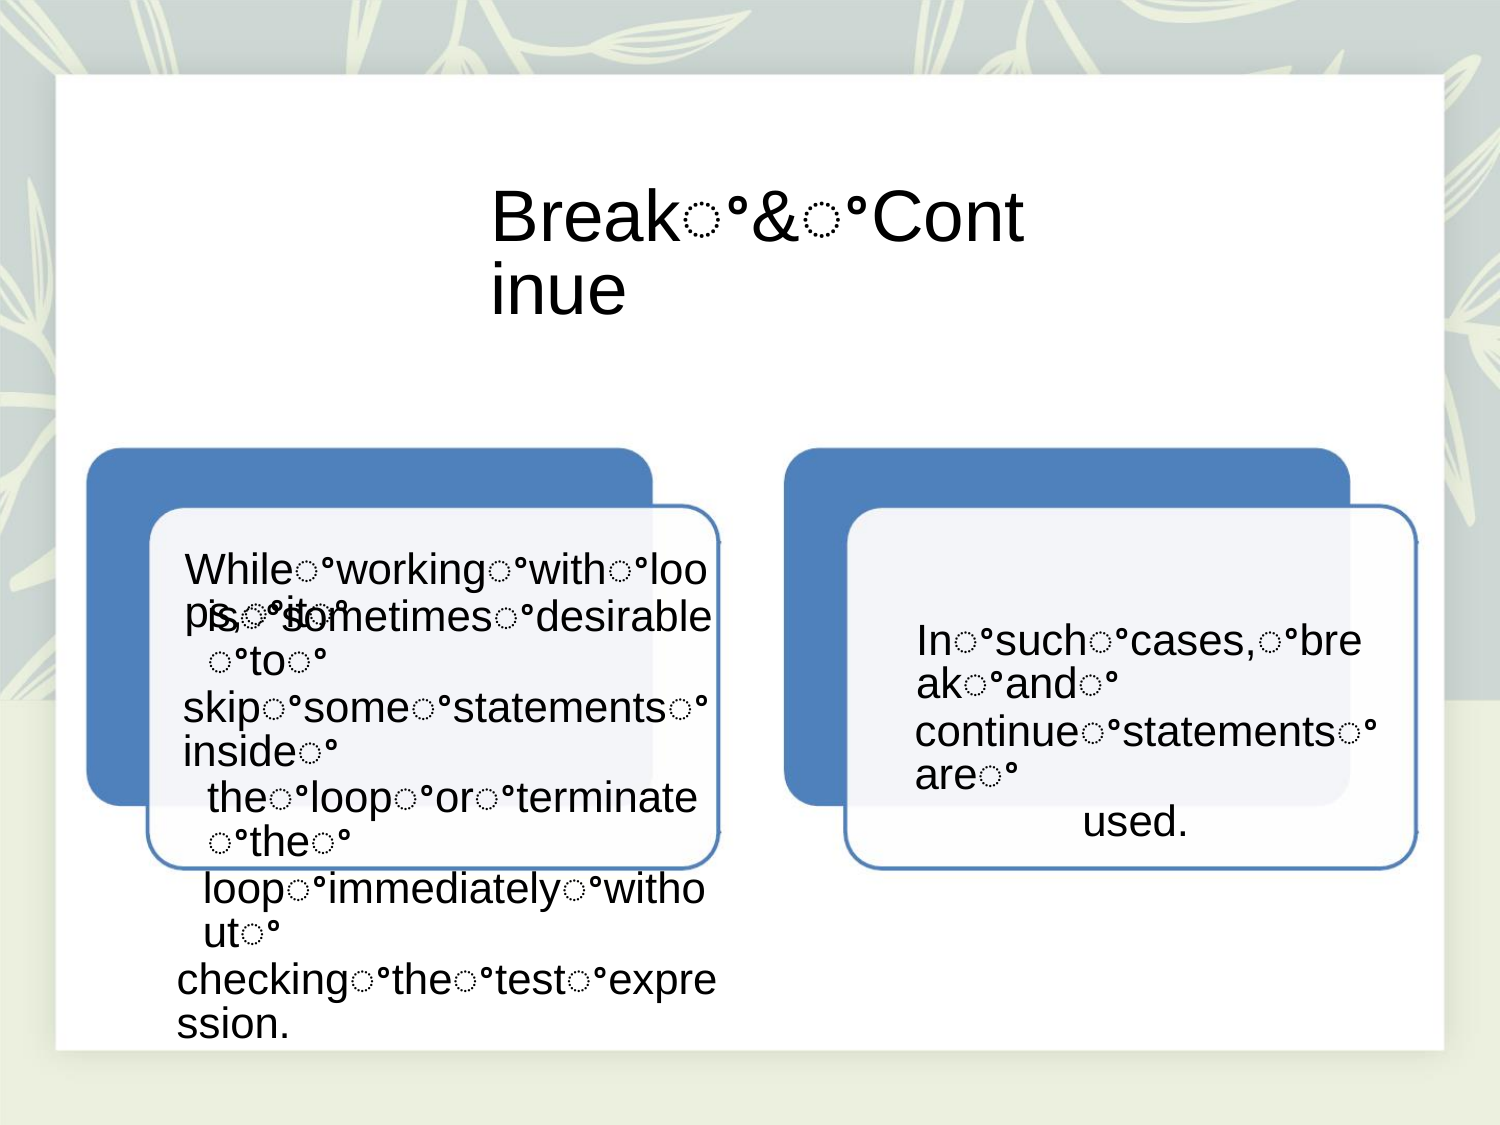

Breakꢀ&ꢀContinue
Whileꢀworkingꢀwithꢀloops,ꢀitꢀ
isꢀsometimesꢀdesirableꢀtoꢀ
skipꢀsomeꢀstatementsꢀinsideꢀ
theꢀloopꢀorꢀterminateꢀtheꢀ
loopꢀimmediatelyꢀwithoutꢀ
checkingꢀtheꢀtestꢀexpression.
Inꢀsuchꢀcases,ꢀbreakꢀandꢀ
continueꢀstatementsꢀareꢀ
used.